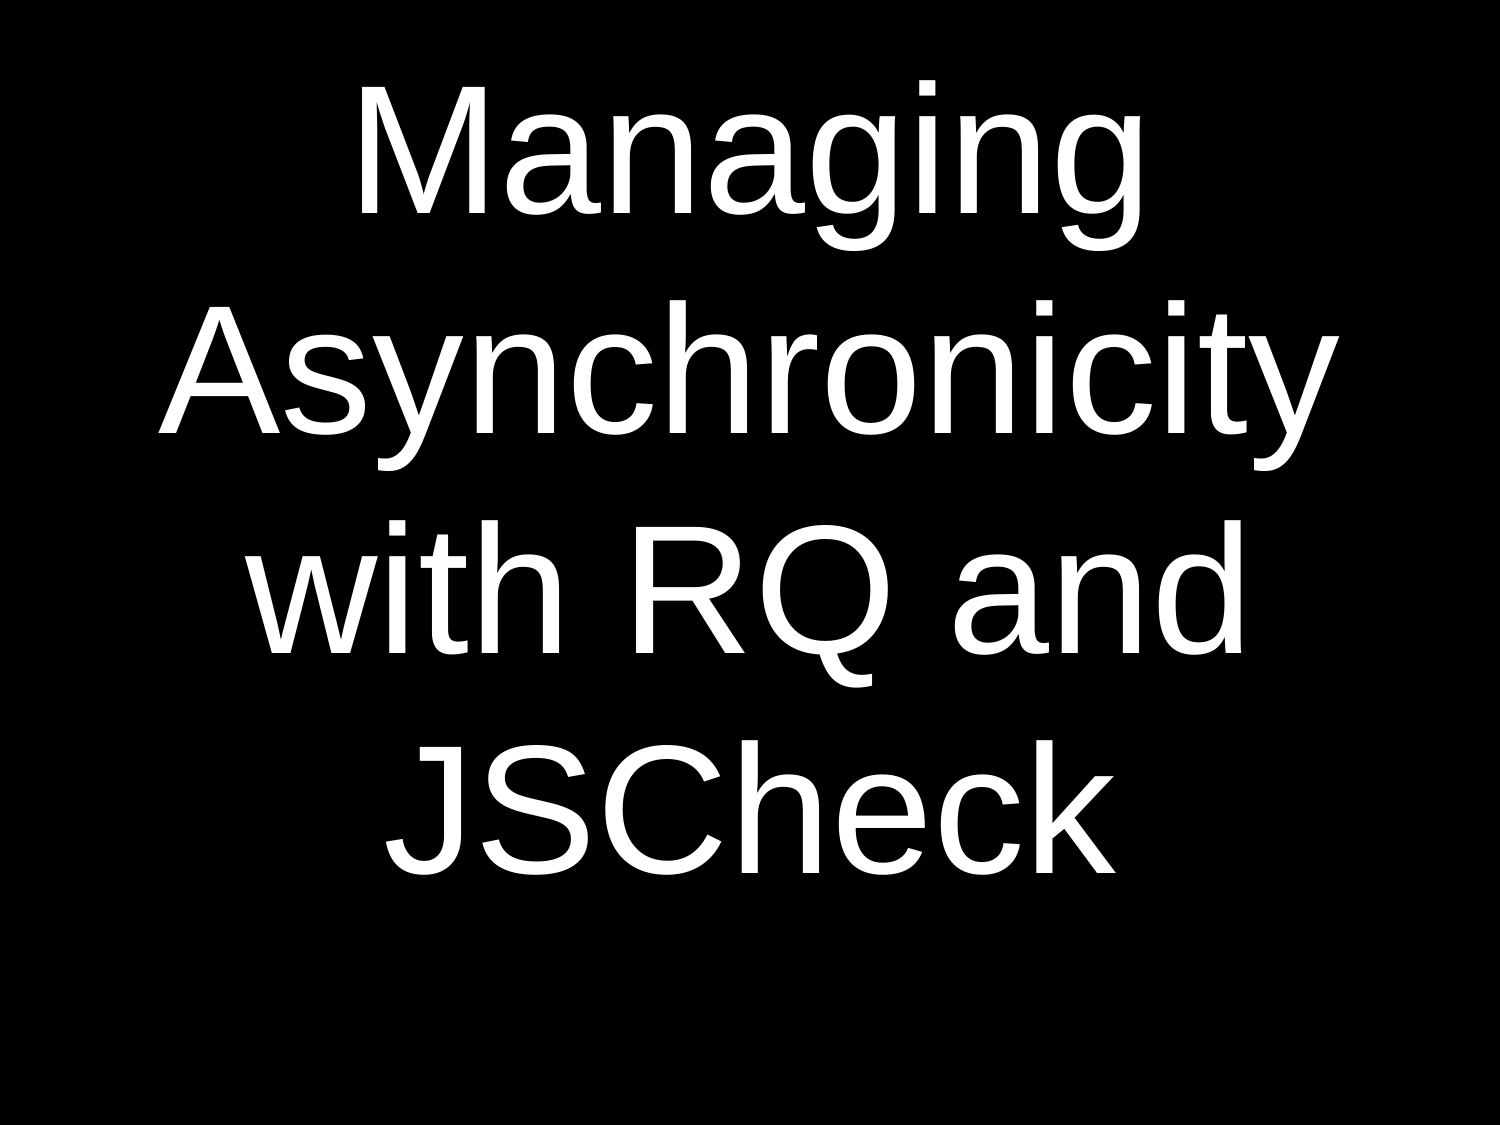

# Managing Asynchronicity with RQ and JSCheck